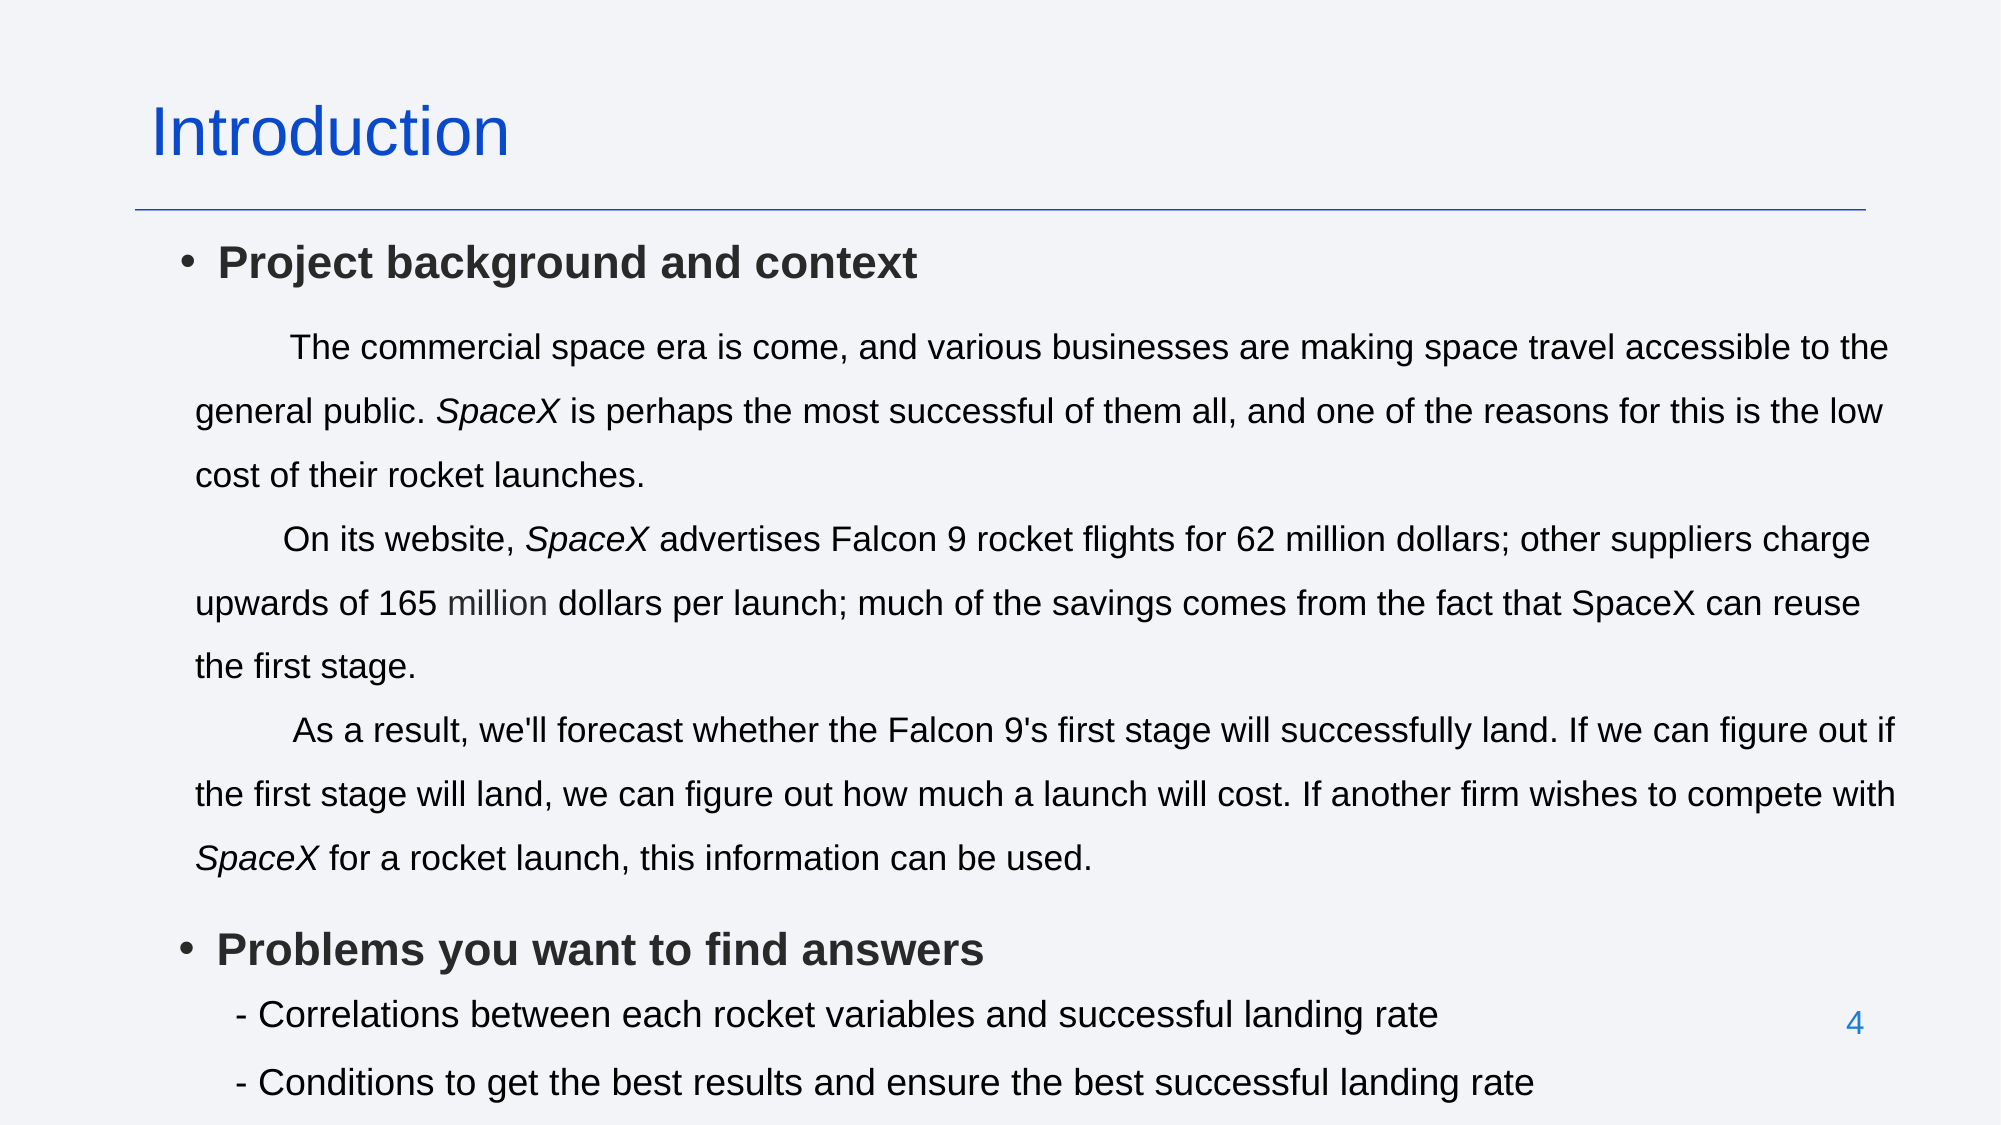

Introduction
Project background and context
         The commercial space era is come, and various businesses are making space travel accessible to the general public. SpaceX is perhaps the most successful of them all, and one of the reasons for this is the low cost of their rocket launches.
         On its website, SpaceX advertises Falcon 9 rocket flights for 62 million dollars; other suppliers charge upwards of 165 million dollars per launch; much of the savings comes from the fact that SpaceX can reuse the first stage.
          As a result, we'll forecast whether the Falcon 9's first stage will successfully land. If we can figure out if the first stage will land, we can figure out how much a launch will cost. If another firm wishes to compete with SpaceX for a rocket launch, this information can be used.

Problems you want to find answers
- Correlations between each rocket variables and successful landing rate
- Conditions to get the best results and ensure the best successful landing rate
4